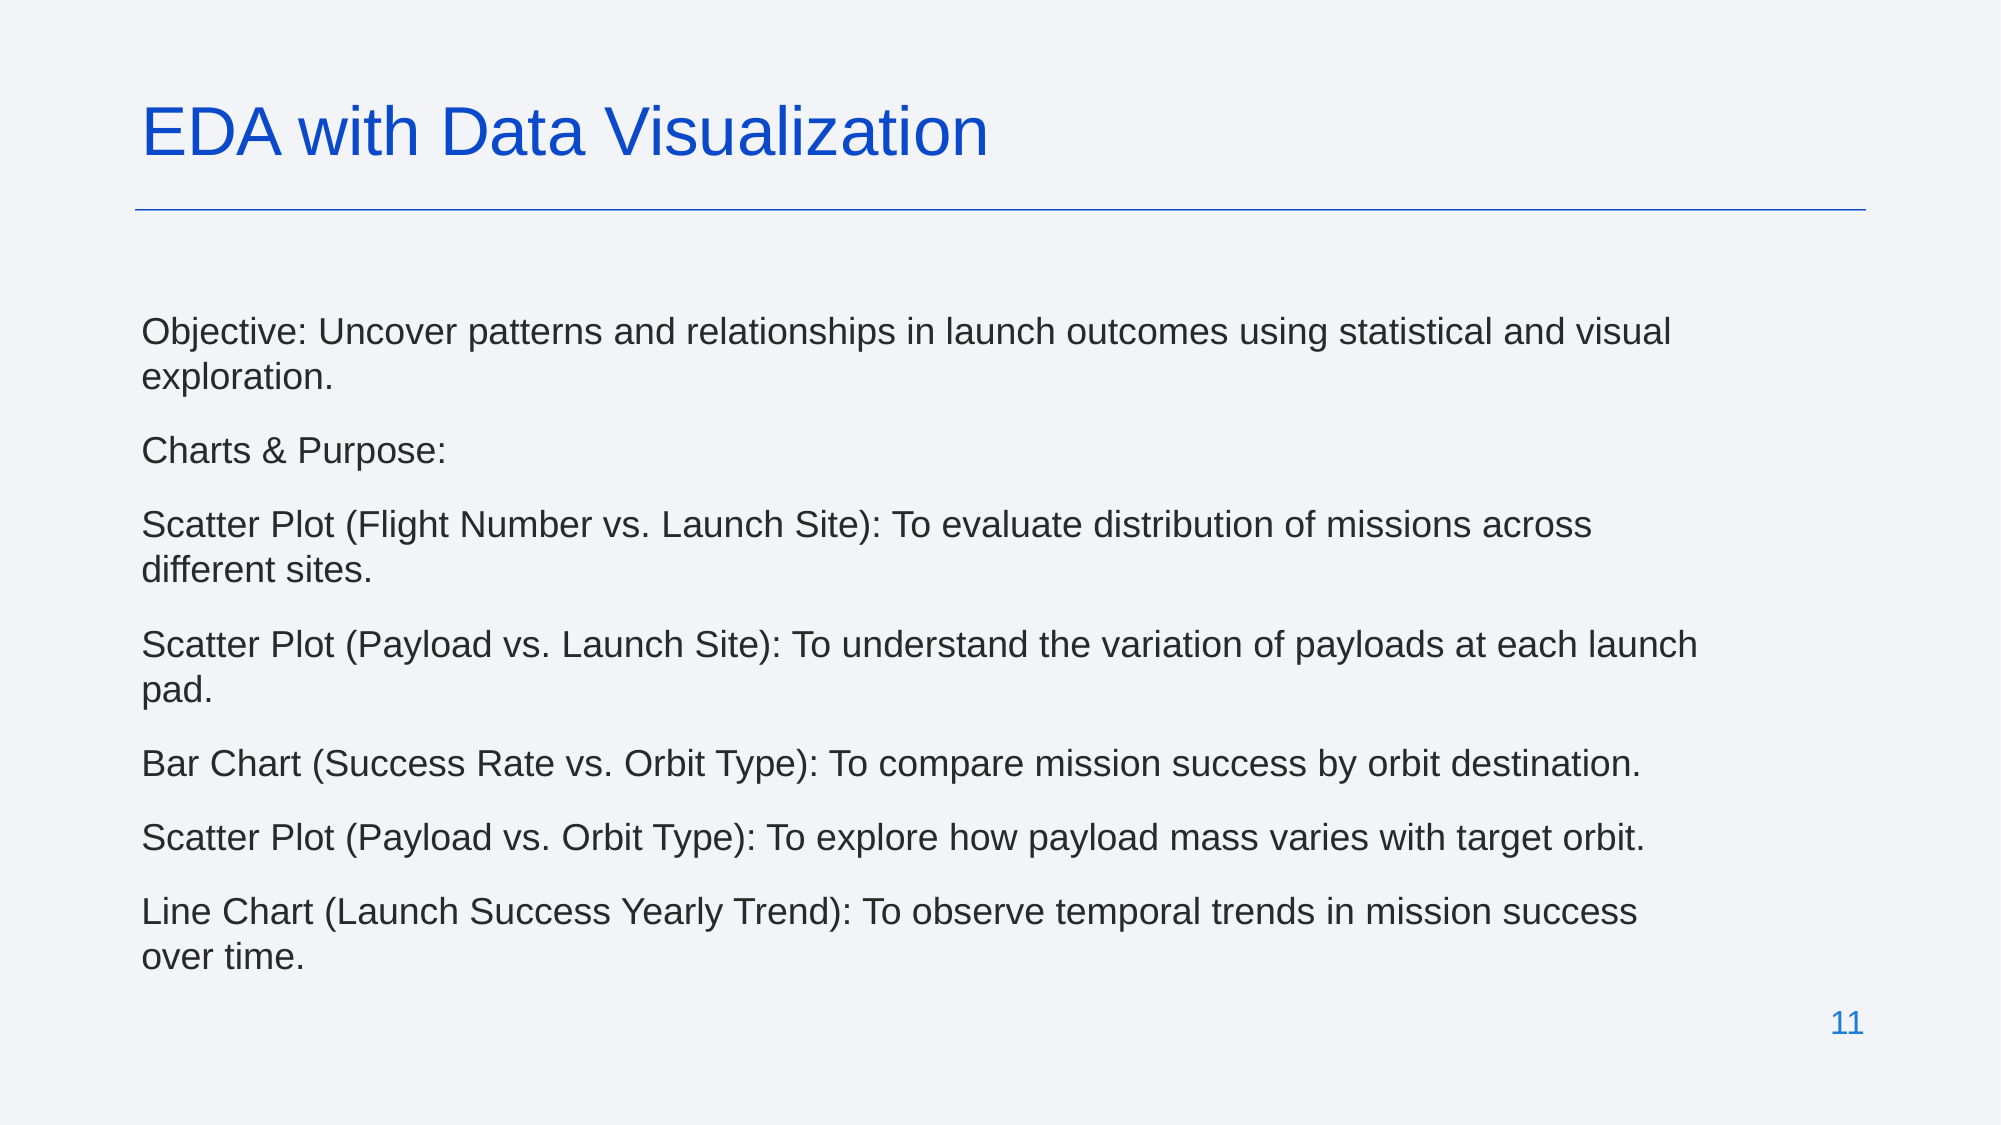

EDA with Data Visualization
Objective: Uncover patterns and relationships in launch outcomes using statistical and visual exploration.
Charts & Purpose:
Scatter Plot (Flight Number vs. Launch Site): To evaluate distribution of missions across different sites.
Scatter Plot (Payload vs. Launch Site): To understand the variation of payloads at each launch pad.
Bar Chart (Success Rate vs. Orbit Type): To compare mission success by orbit destination.
Scatter Plot (Payload vs. Orbit Type): To explore how payload mass varies with target orbit.
Line Chart (Launch Success Yearly Trend): To observe temporal trends in mission success over time.

11